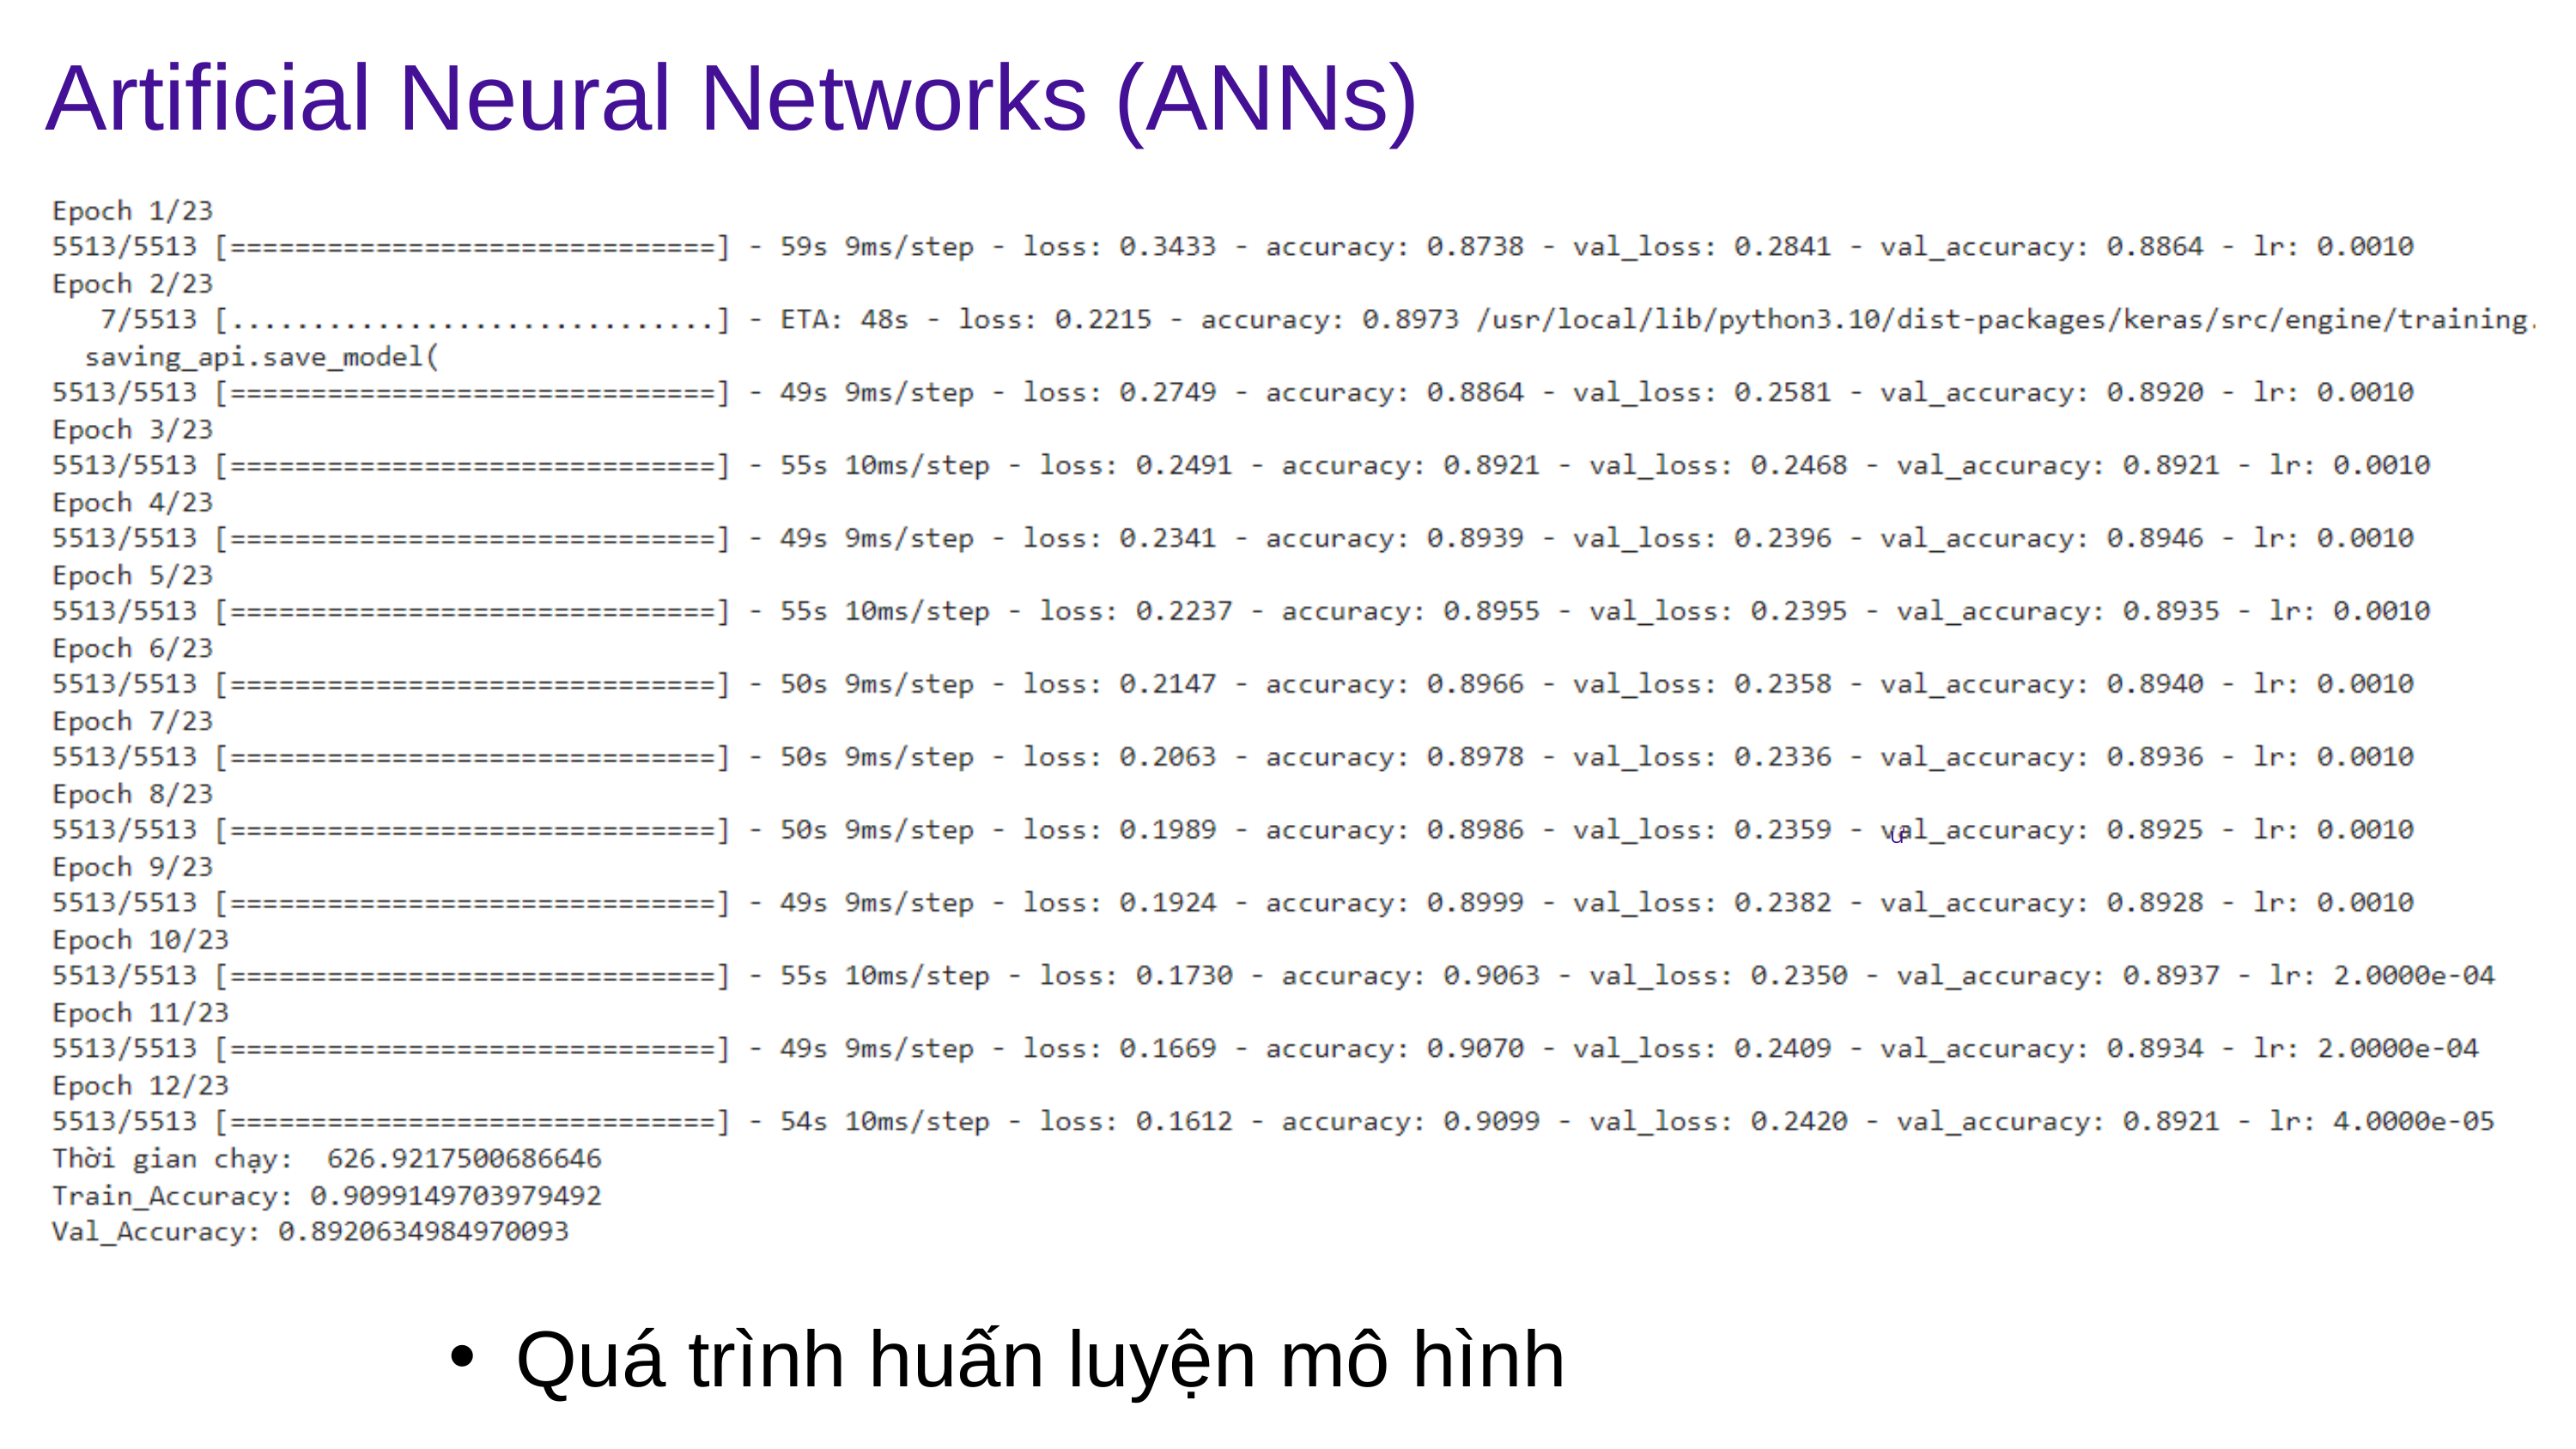

Artificial Neural Networks (ANNs)

ư
Quá trình huấn luyện mô hình